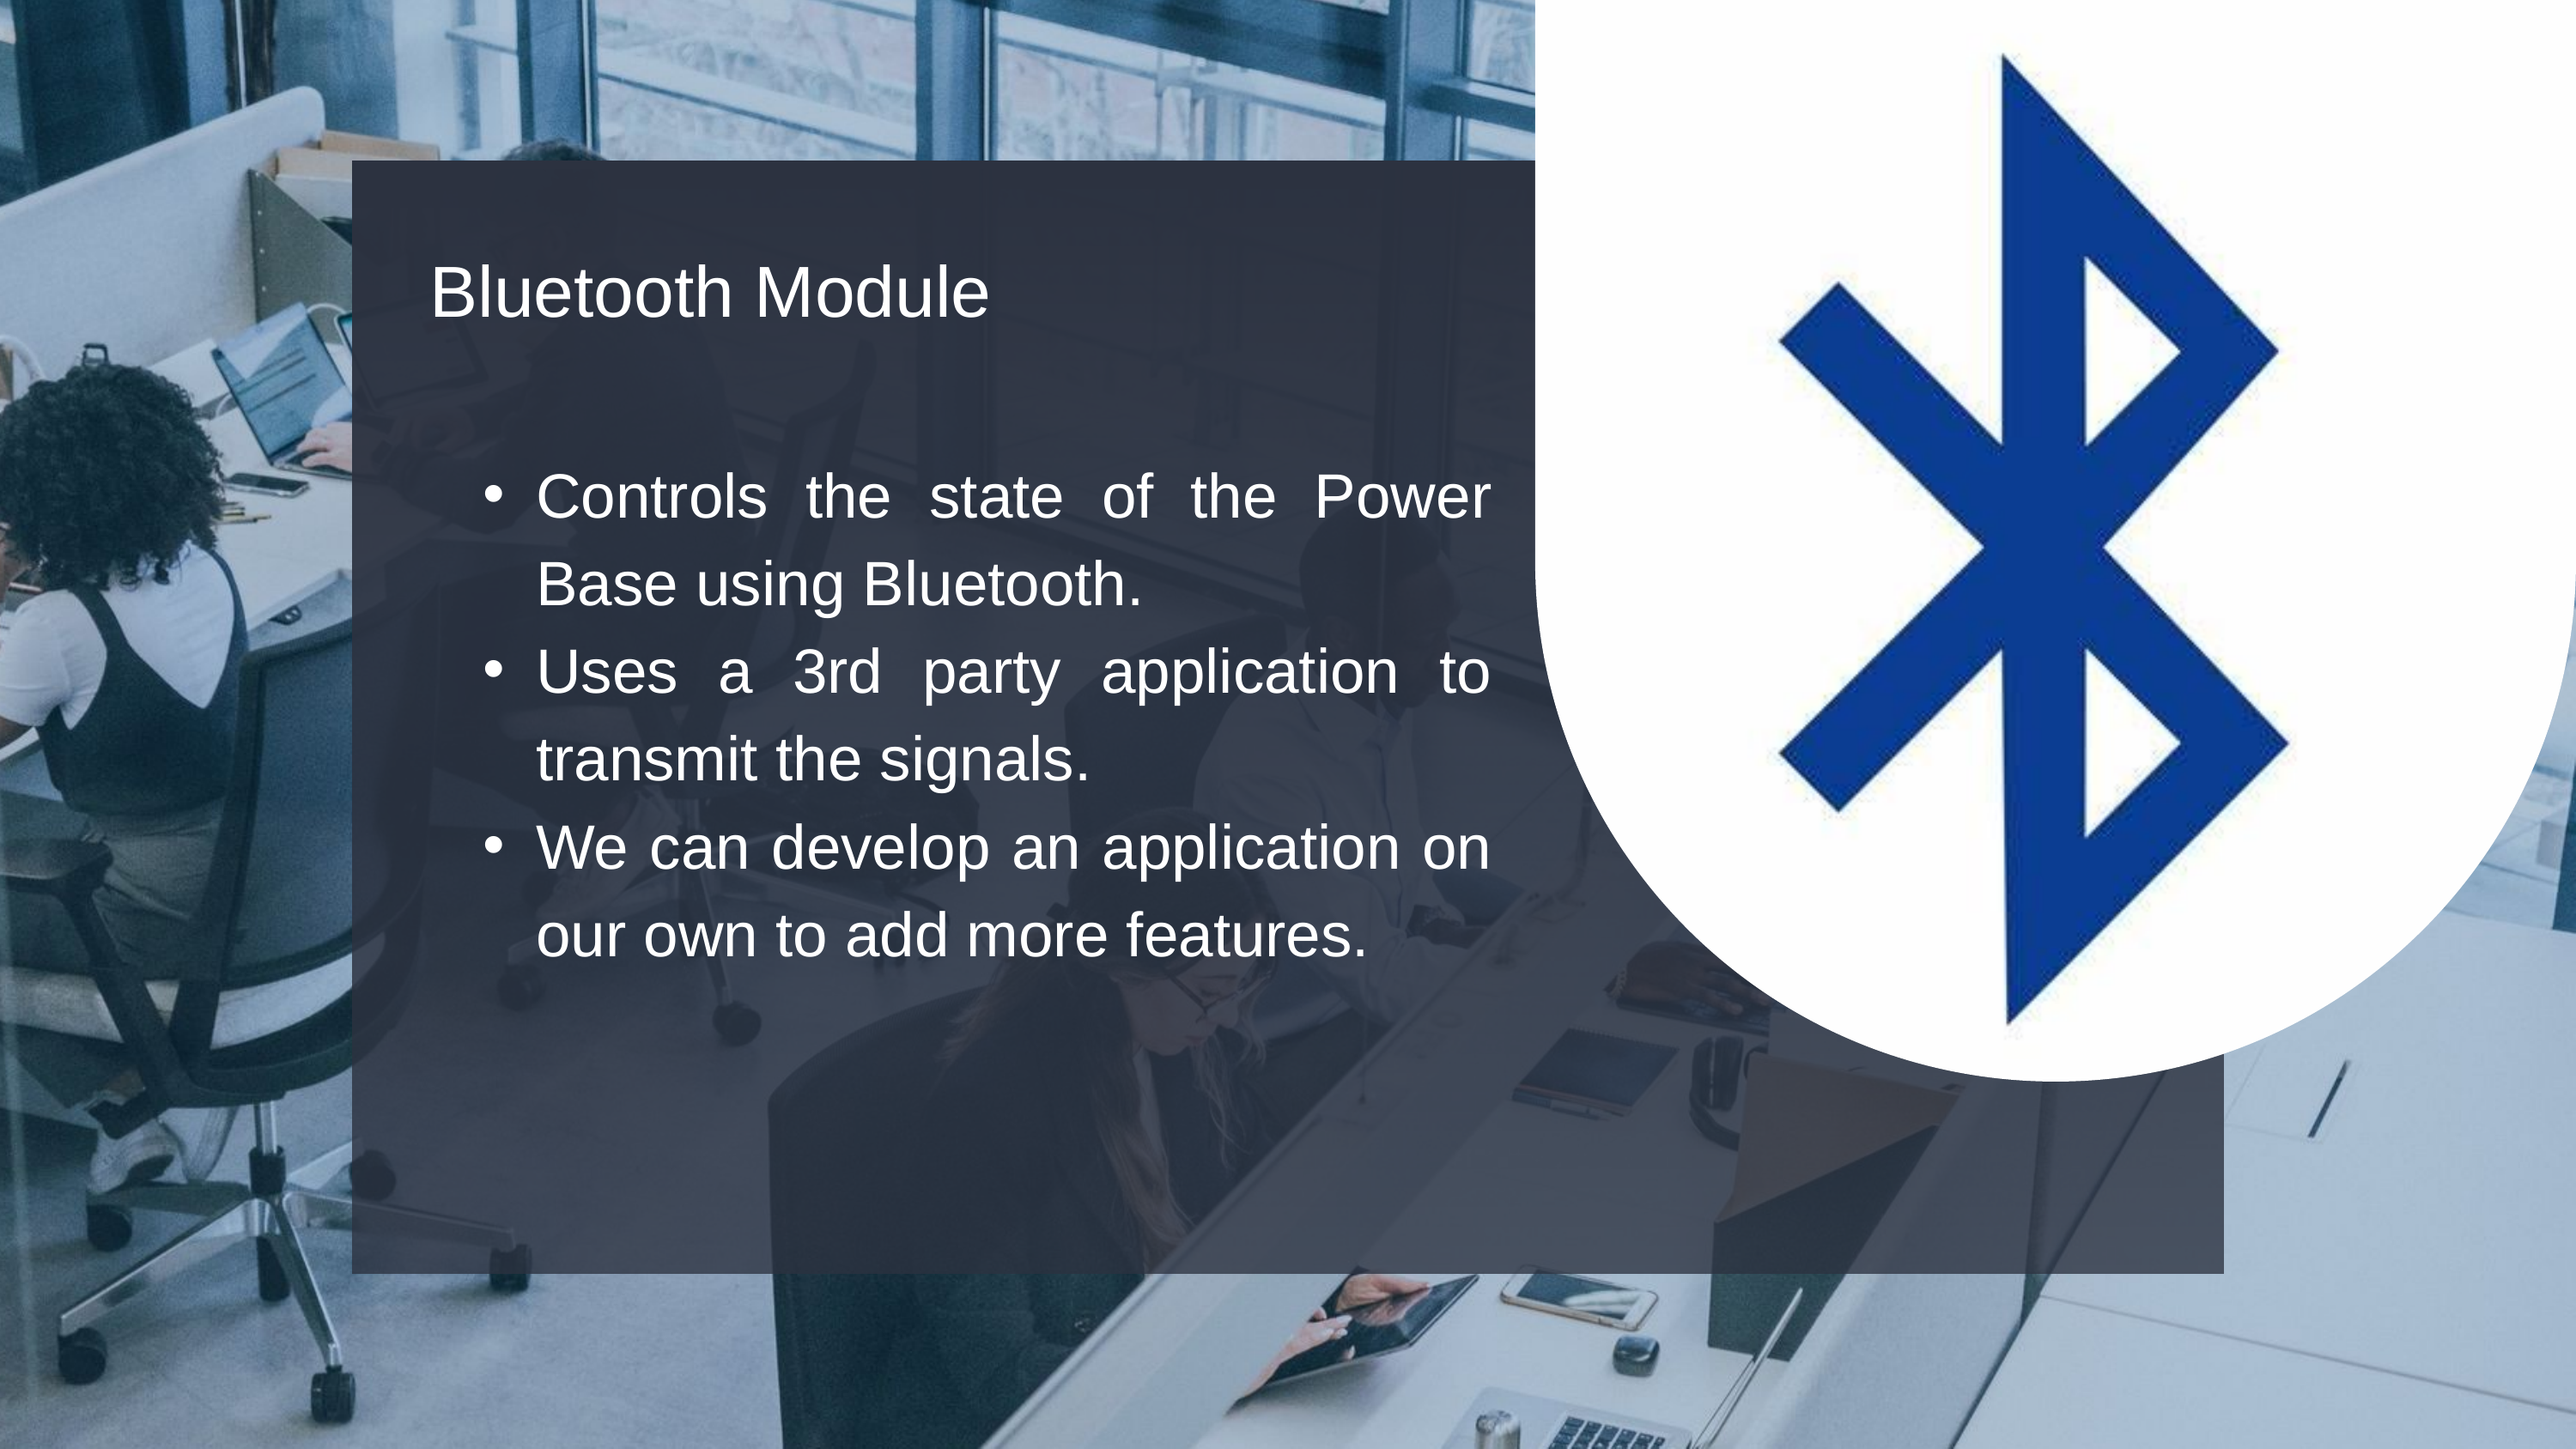

Bluetooth Module
Controls the state of the Power Base using Bluetooth.
Uses a 3rd party application to transmit the signals.
We can develop an application on our own to add more features.